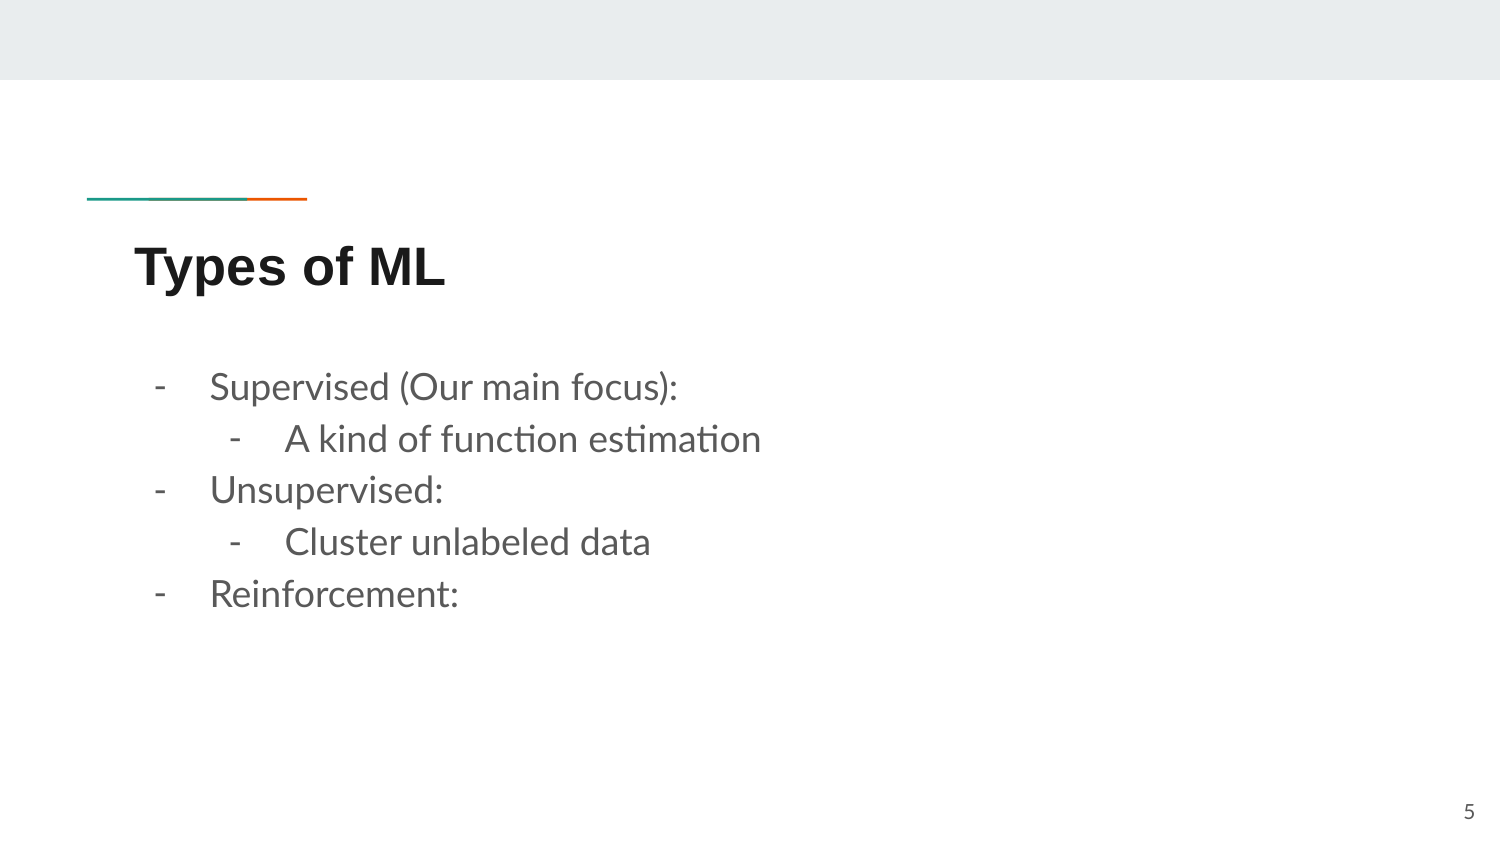

# Types of ML
Supervised (Our main focus):
A kind of function estimation
Unsupervised:
Cluster unlabeled data
Reinforcement:
5